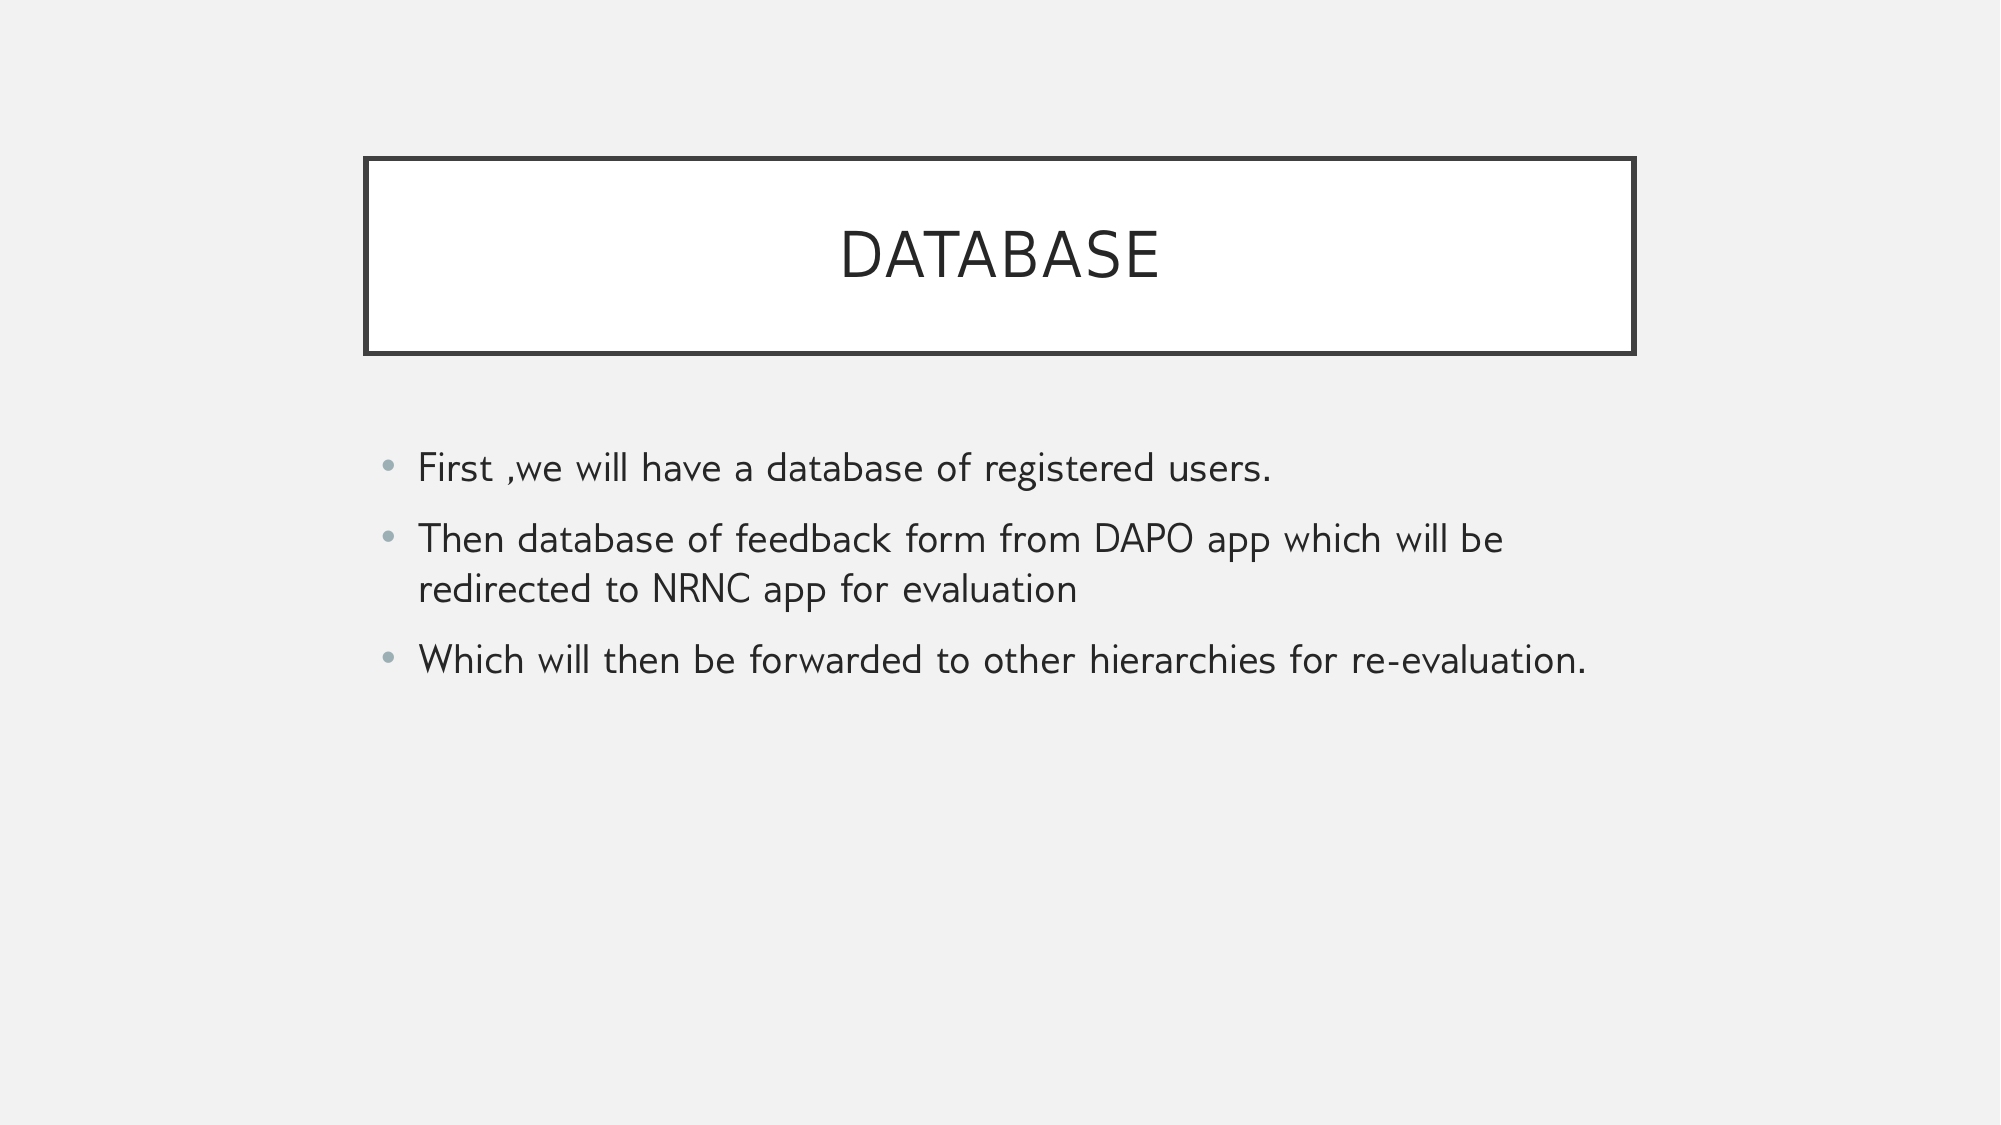

# database
First ,we will have a database of registered users.
Then database of feedback form from DAPO app which will be redirected to NRNC app for evaluation
Which will then be forwarded to other hierarchies for re-evaluation.